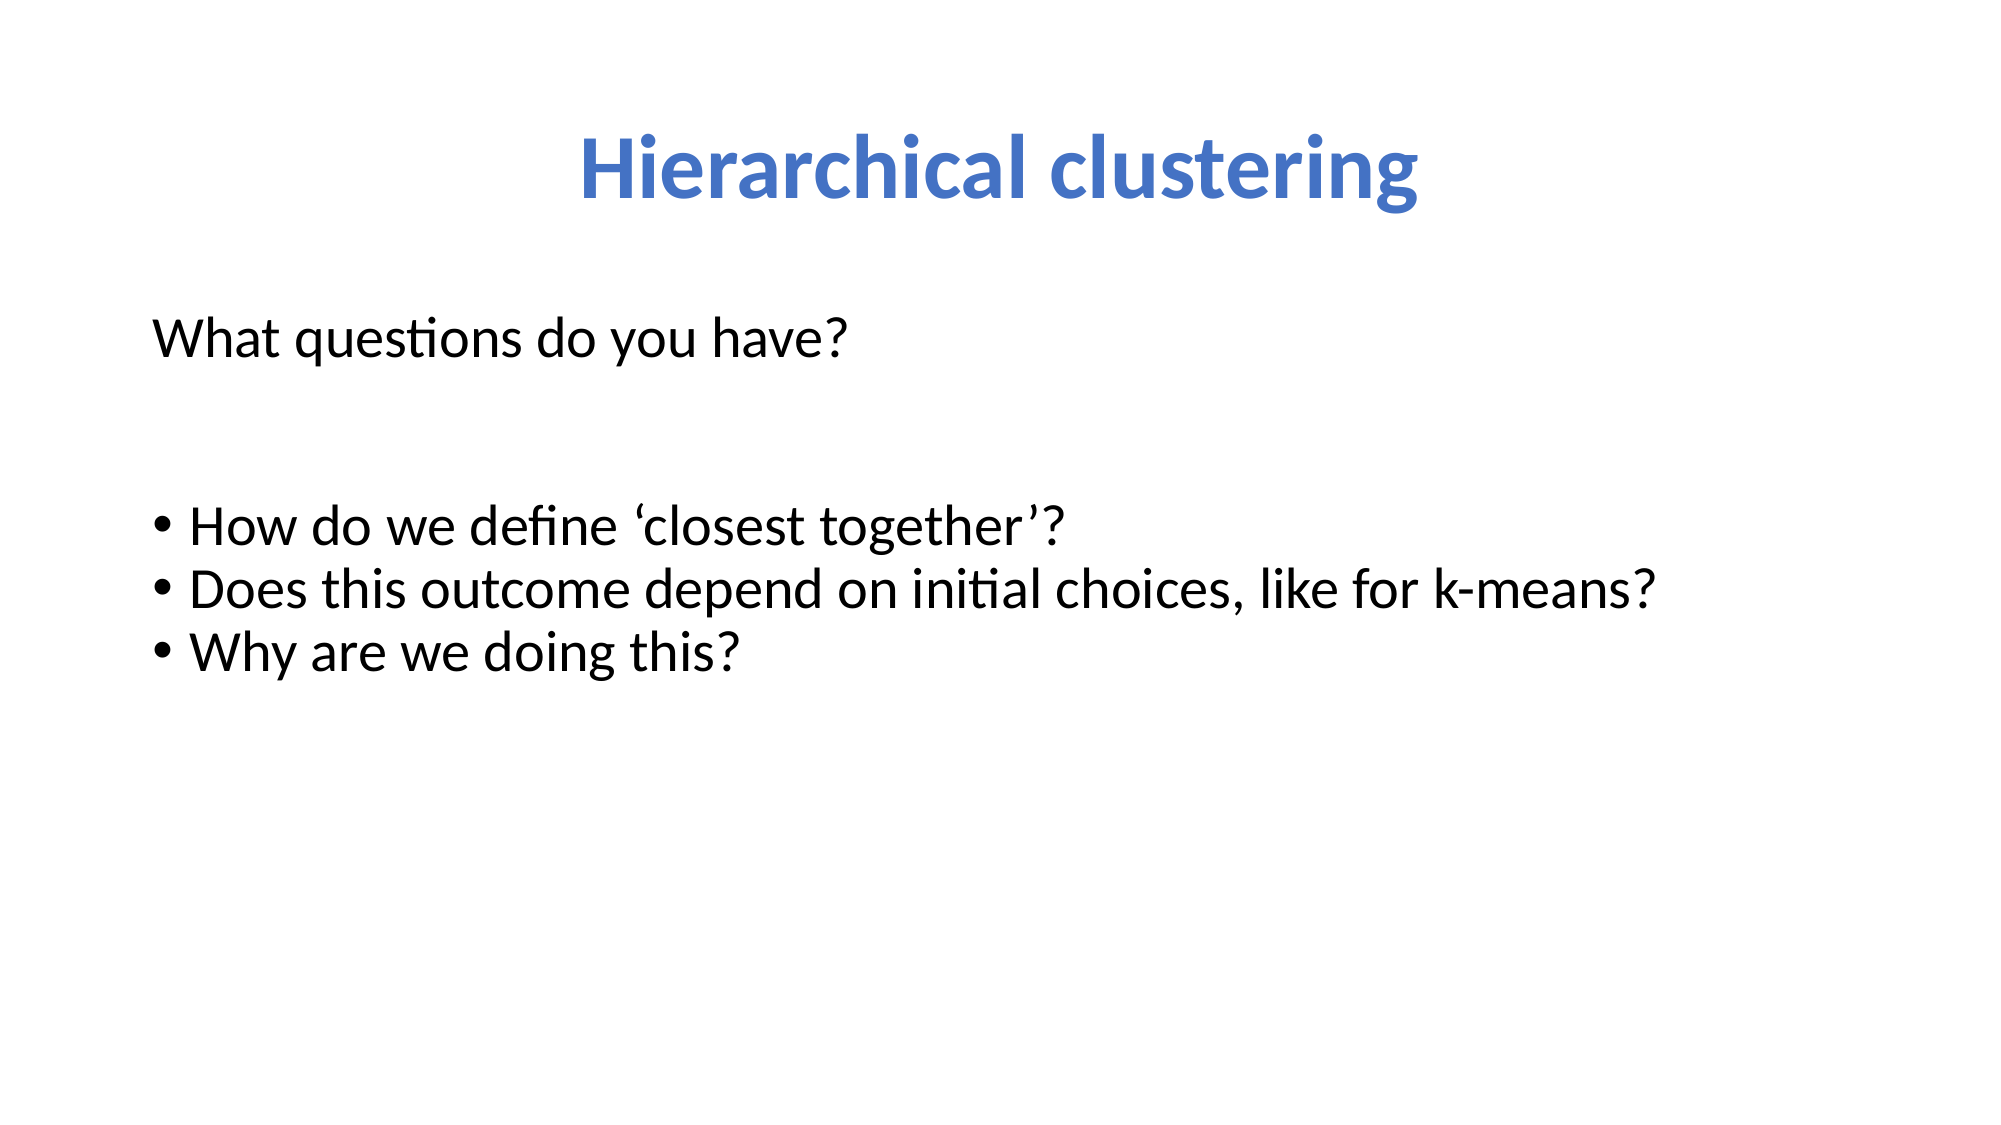

# Hierarchical clustering
What questions do you have?

How do we define ‘closest together’?
Does this outcome depend on initial choices, like for k-means?
Why are we doing this?